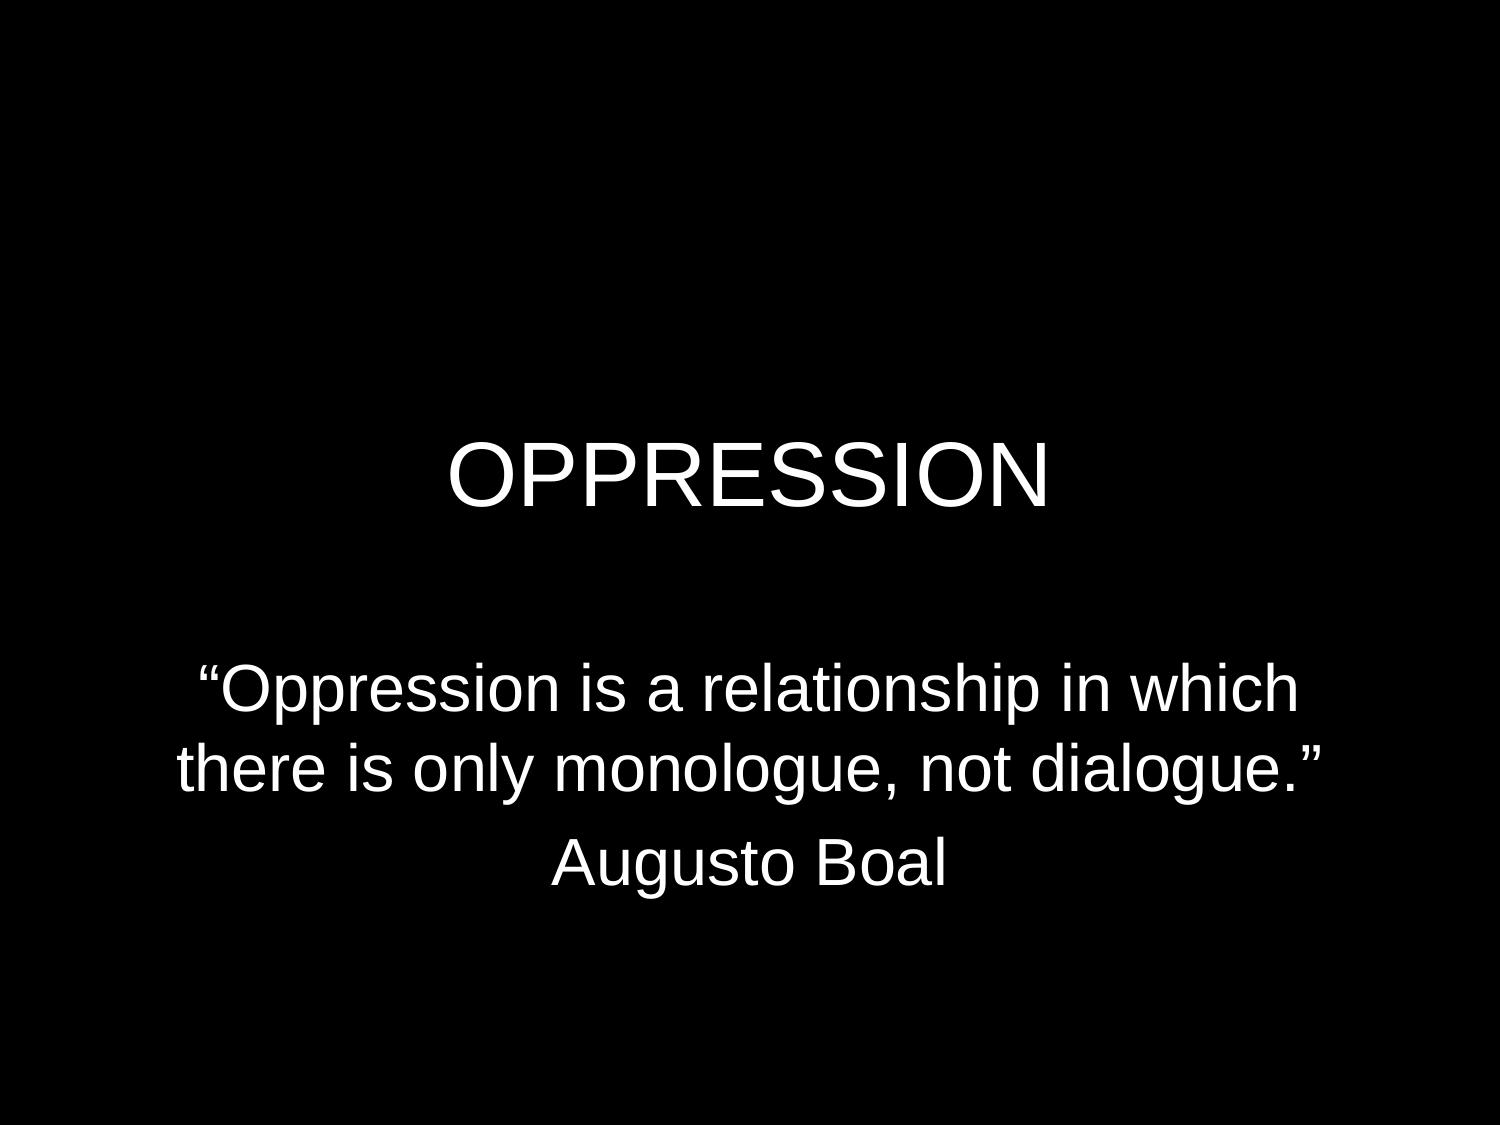

# OPPRESSION
“Oppression is a relationship in which there is only monologue, not dialogue.”
Augusto Boal